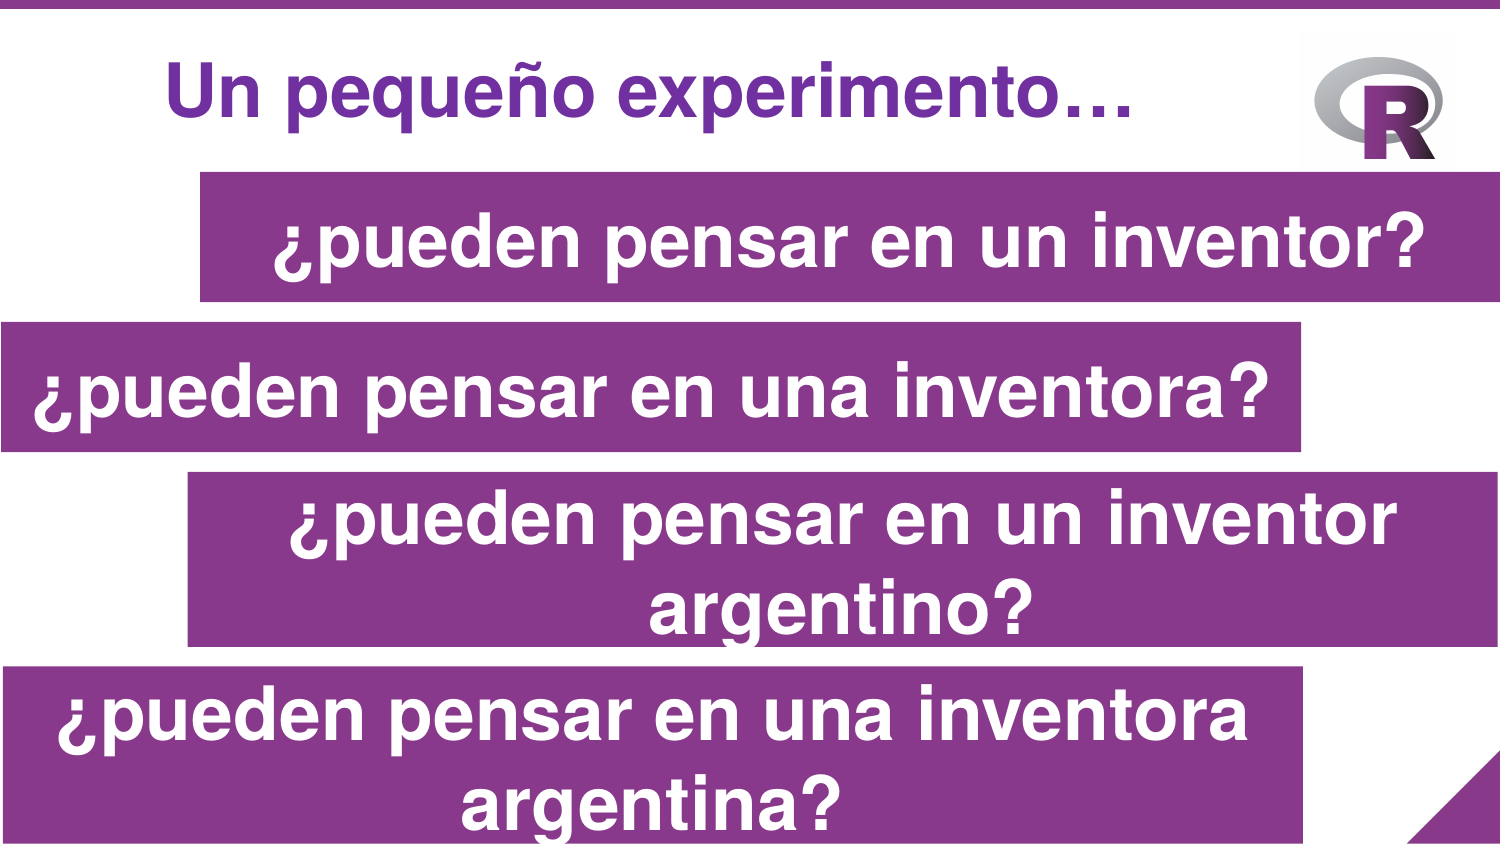

Un pequeño experimento…
¿pueden pensar en un inventor?
¿pueden pensar en una inventora?
¿pueden pensar en un inventor argentino?
¿pueden pensar en una inventora argentina?